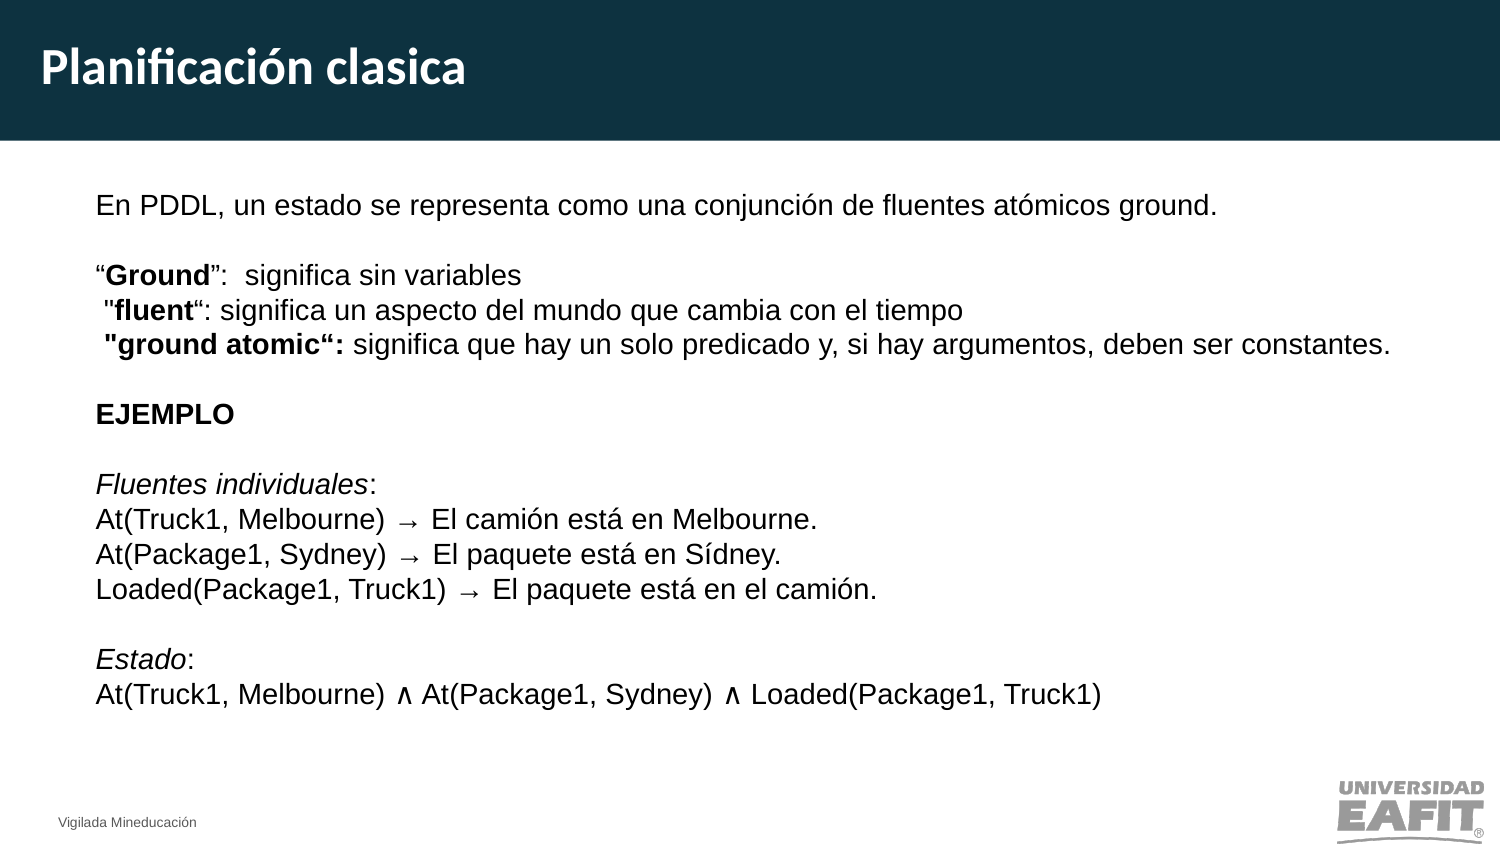

Planificación clasica
En PDDL, un estado se representa como una conjunción de fluentes atómicos ground.

“Ground”:  significa sin variables
 "fluent“: significa un aspecto del mundo que cambia con el tiempo
 "ground atomic“: significa que hay un solo predicado y, si hay argumentos, deben ser constantes.

EJEMPLO

Fluentes individuales:
At(Truck1, Melbourne) → El camión está en Melbourne.
At(Package1, Sydney) → El paquete está en Sídney.
Loaded(Package1, Truck1) → El paquete está en el camión.

Estado:
At(Truck1, Melbourne) ∧ At(Package1, Sydney) ∧ Loaded(Package1, Truck1)